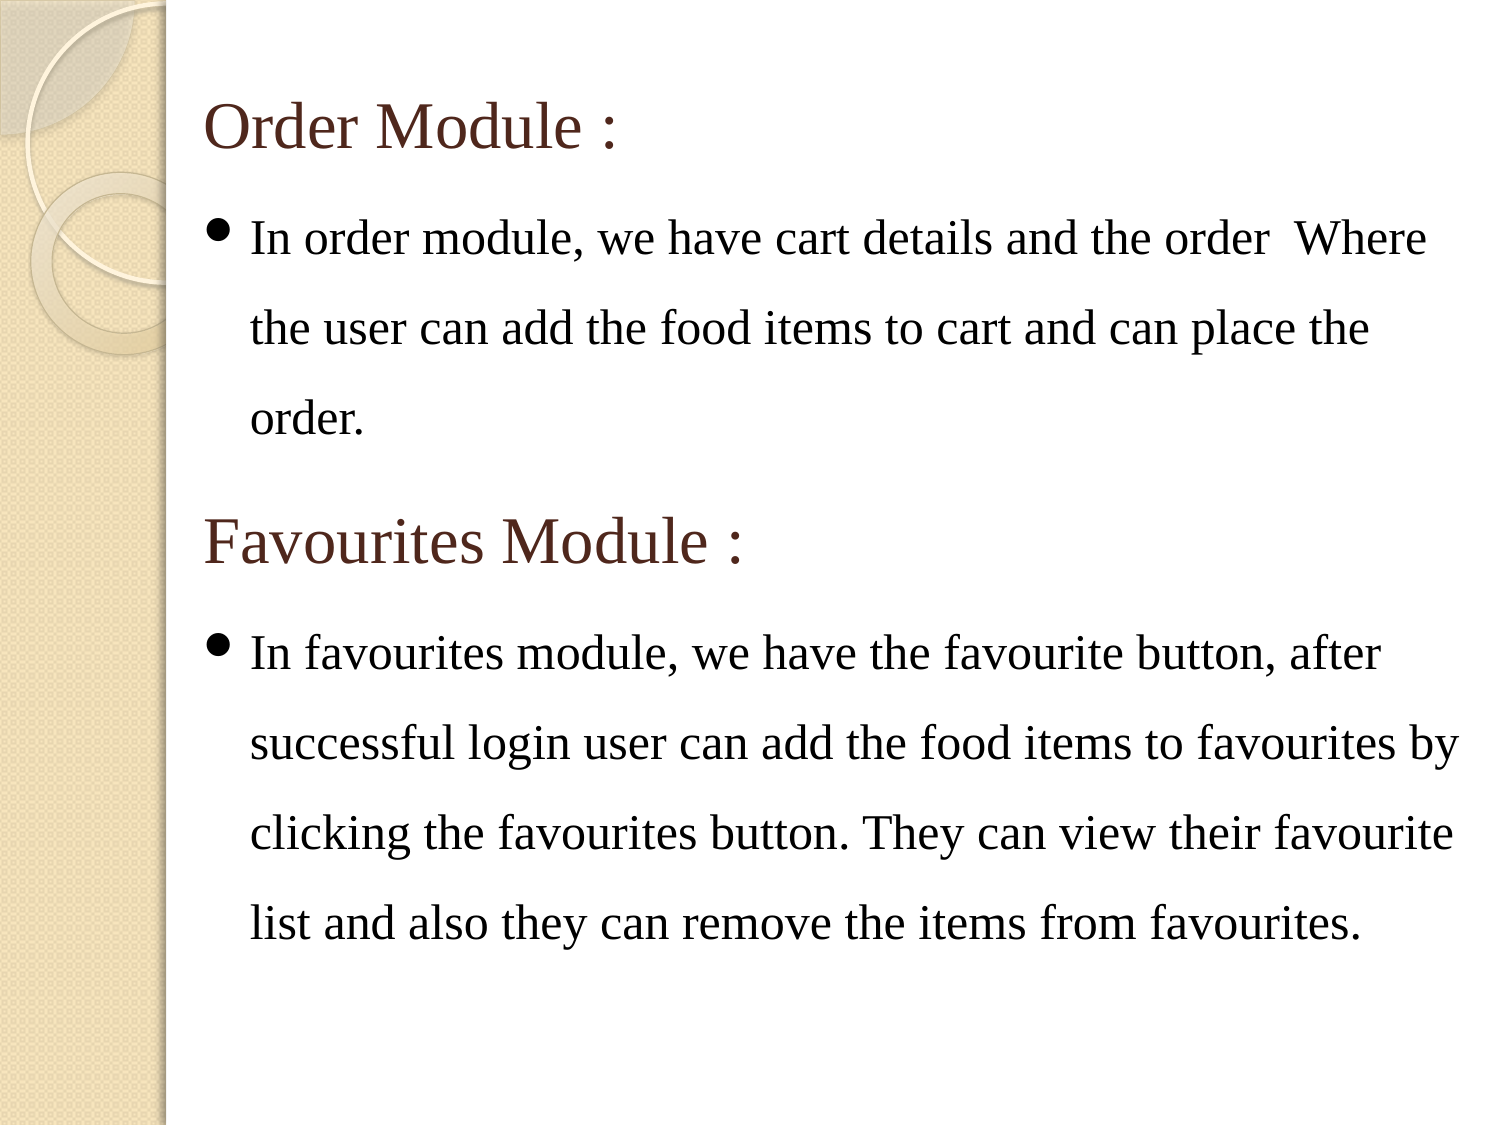

Order Module :
In order module, we have cart details and the order  Where the user can add the food items to cart and can place the order.
Favourites Module :
In favourites module, we have the favourite button, after successful login user can add the food items to favourites by clicking the favourites button. They can view their favourite list and also they can remove the items from favourites.